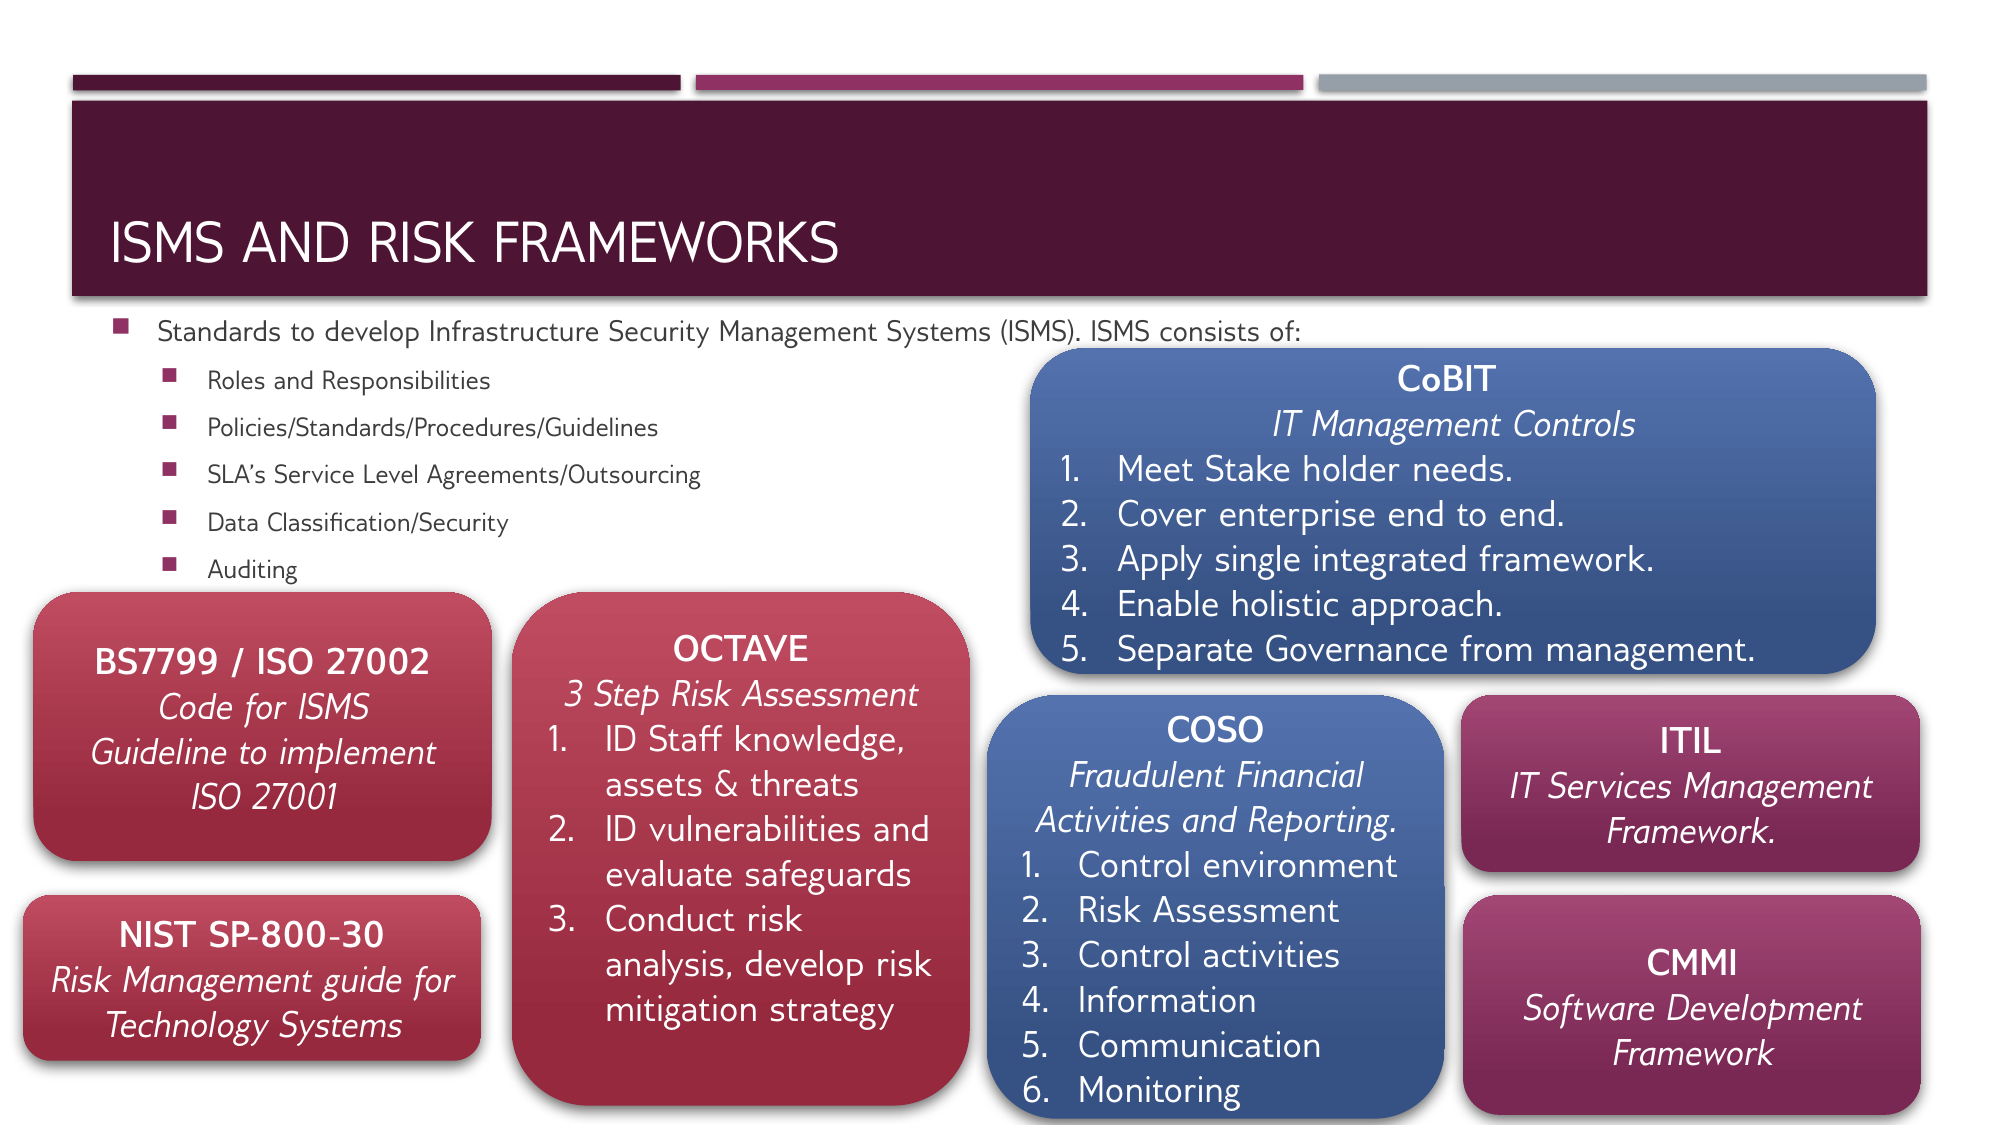

# ISMS and risk frameworks
Standards to develop Infrastructure Security Management Systems (ISMS). ISMS consists of:
Roles and Responsibilities
Policies/Standards/Procedures/Guidelines
SLA’s Service Level Agreements/Outsourcing
Data Classification/Security
Auditing
CoBIT
IT Management Controls
Meet Stake holder needs.
Cover enterprise end to end.
Apply single integrated framework.
Enable holistic approach.
Separate Governance from management.
OCTAVE
3 Step Risk Assessment
ID Staff knowledge, assets & threats
ID vulnerabilities and evaluate safeguards
Conduct risk analysis, develop risk mitigation strategy

BS7799 / ISO 27002
Code for ISMS
Guideline to implement ISO 27001
COSO
Fraudulent Financial Activities and Reporting.
Control environment
Risk Assessment
Control activities
Information
Communication
Monitoring
ITIL
IT Services Management Framework.
NIST SP-800-30
Risk Management guide for Technology Systems
CMMI
Software Development Framework